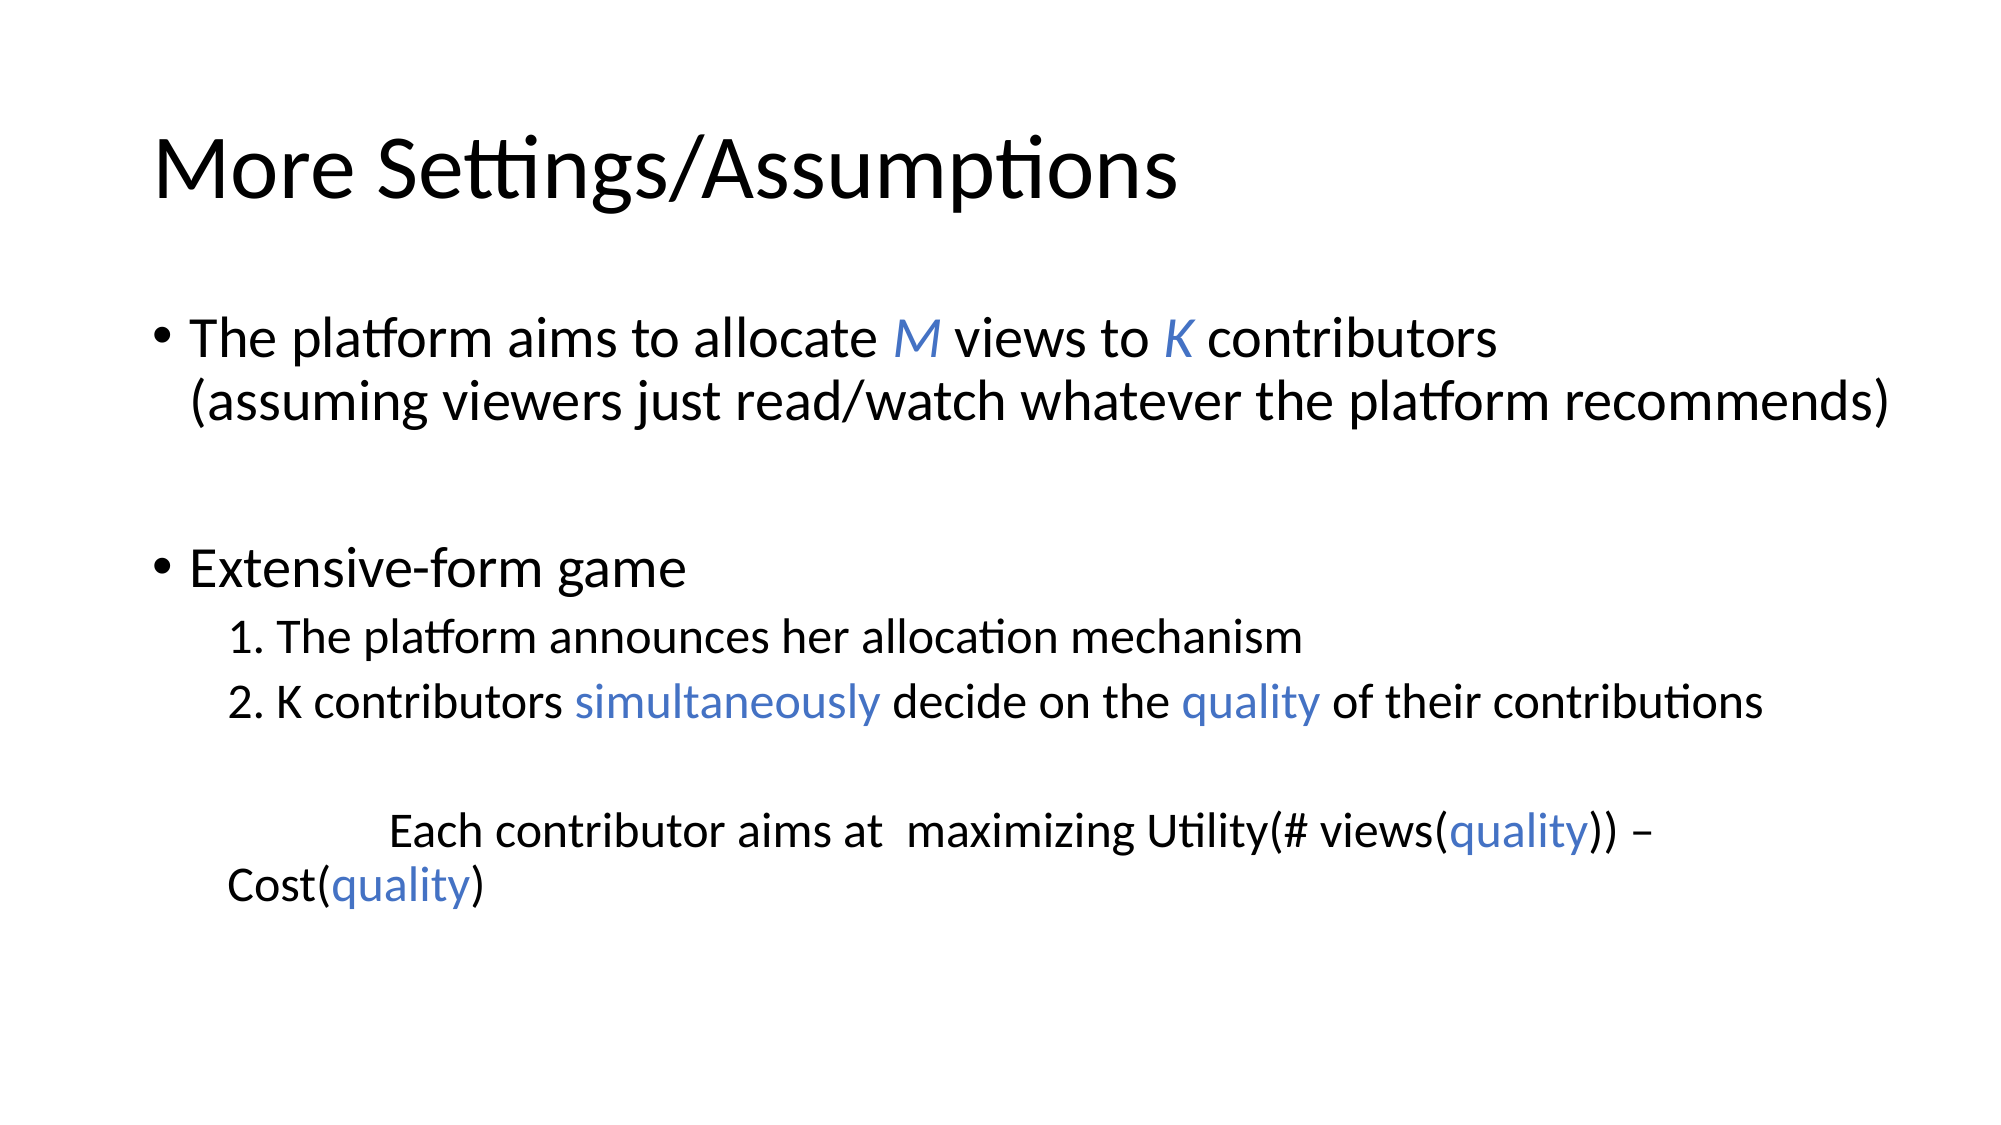

# More Settings/Assumptions
The platform aims to allocate M views to K contributors
(assuming viewers just read/watch whatever the platform recommends)

Extensive-form game
1. The platform announces her allocation mechanism
2. K contributors simultaneously decide on the quality of their contributions

	 Each contributor aims at  maximizing Utility(# views(quality)) – Cost(quality)